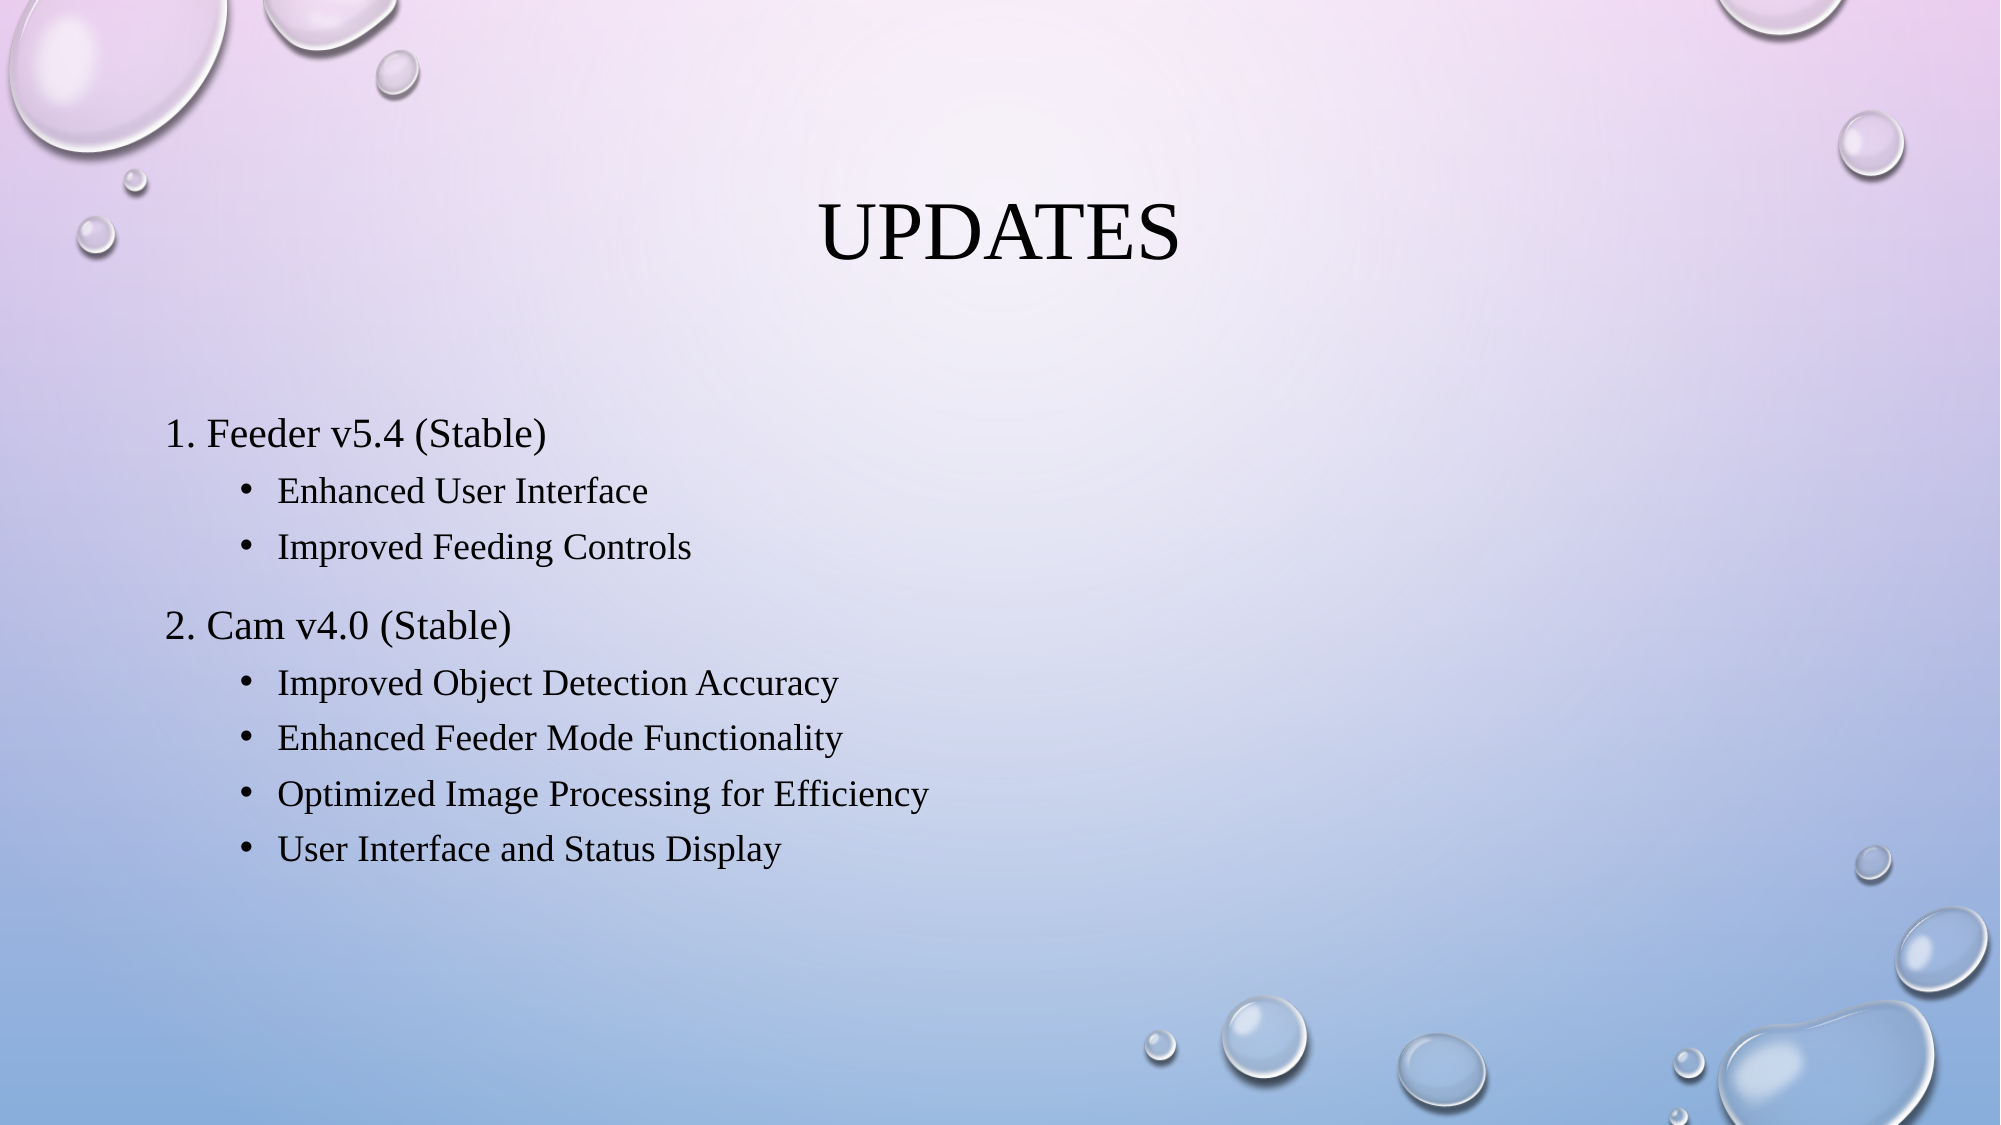

# updates
1. Feeder v5.4 (Stable)
Enhanced User Interface
Improved Feeding Controls
2. Cam v4.0 (Stable)
Improved Object Detection Accuracy
Enhanced Feeder Mode Functionality
Optimized Image Processing for Efficiency
User Interface and Status Display